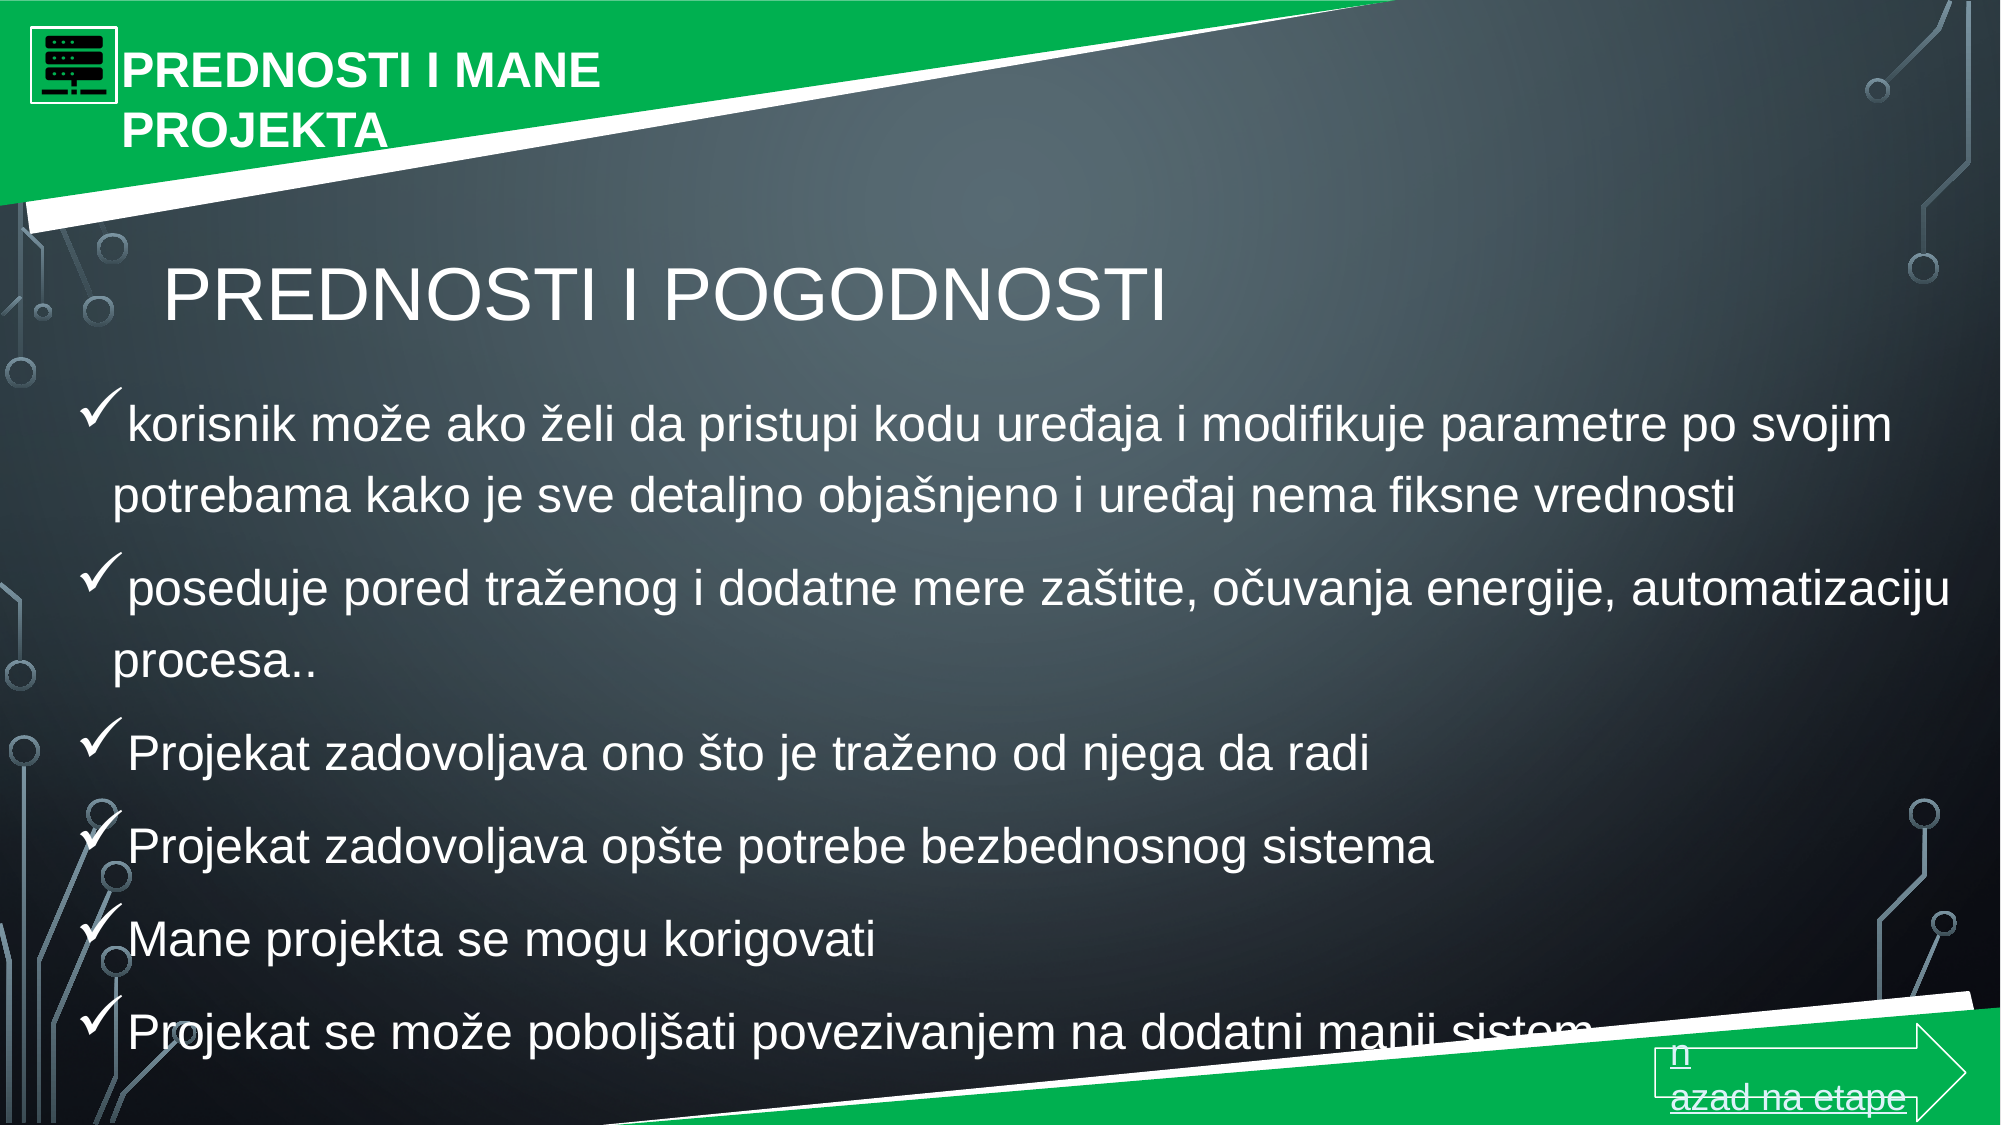

PREDNOSTI I MANE PROJEKTA
# PREDNOSTI i pogodnosti
korisnik može ako želi da pristupi kodu uređaja i modifikuje parametre po svojim potrebama kako je sve detaljno objašnjeno i uređaj nema fiksne vrednosti
poseduje pored traženog i dodatne mere zaštite, očuvanja energije, automatizaciju procesa..
Projekat zadovoljava ono što je traženo od njega da radi
Projekat zadovoljava opšte potrebe bezbednosnog sistema
Mane projekta se mogu korigovati
Projekat se može poboljšati povezivanjem na dodatni manji sistem

nazad na etape